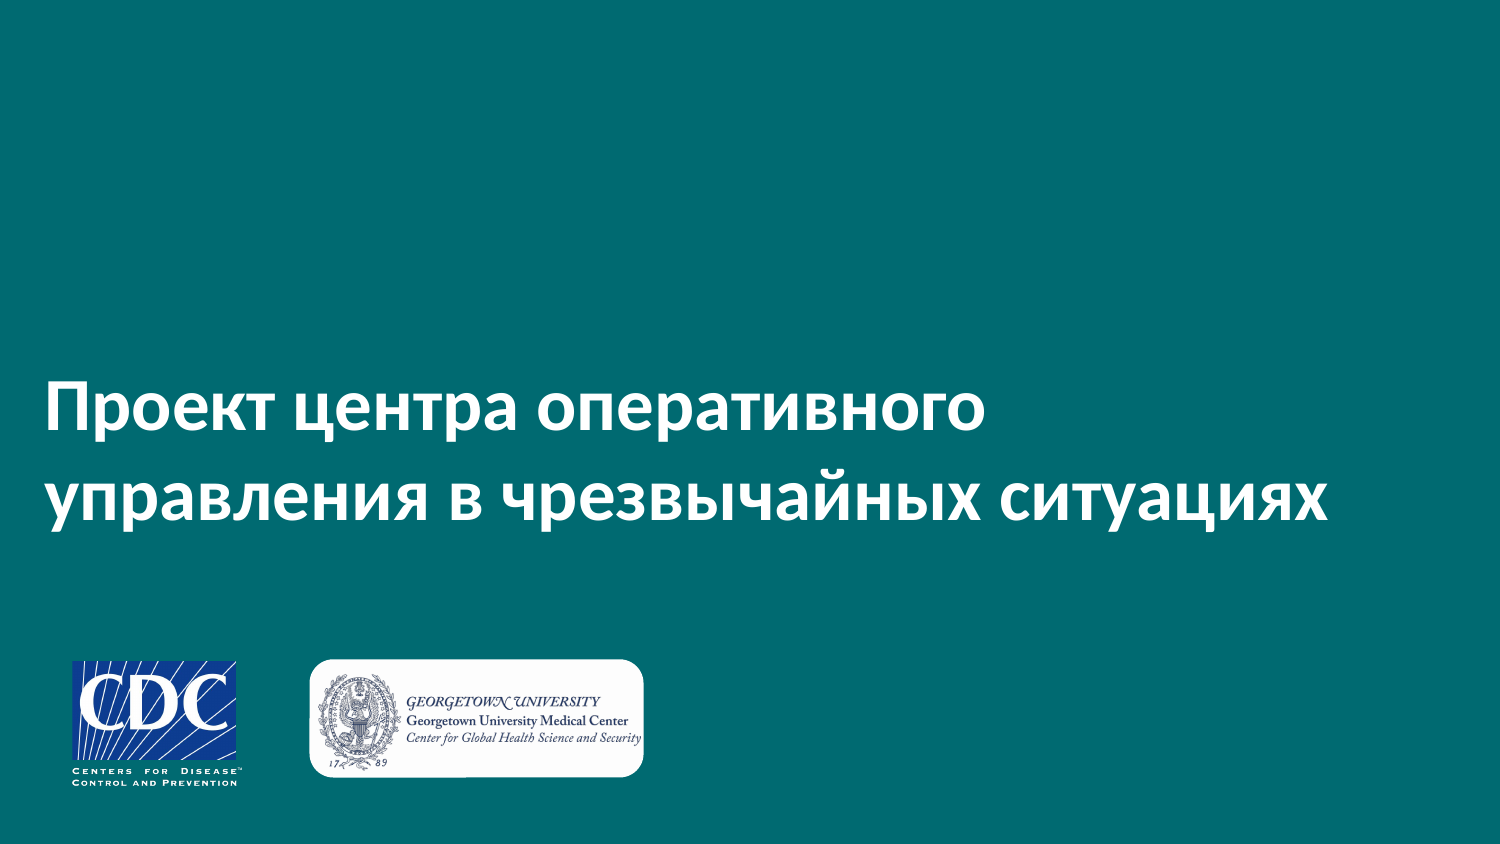

# Проект центра оперативного управления в чрезвычайных ситуациях